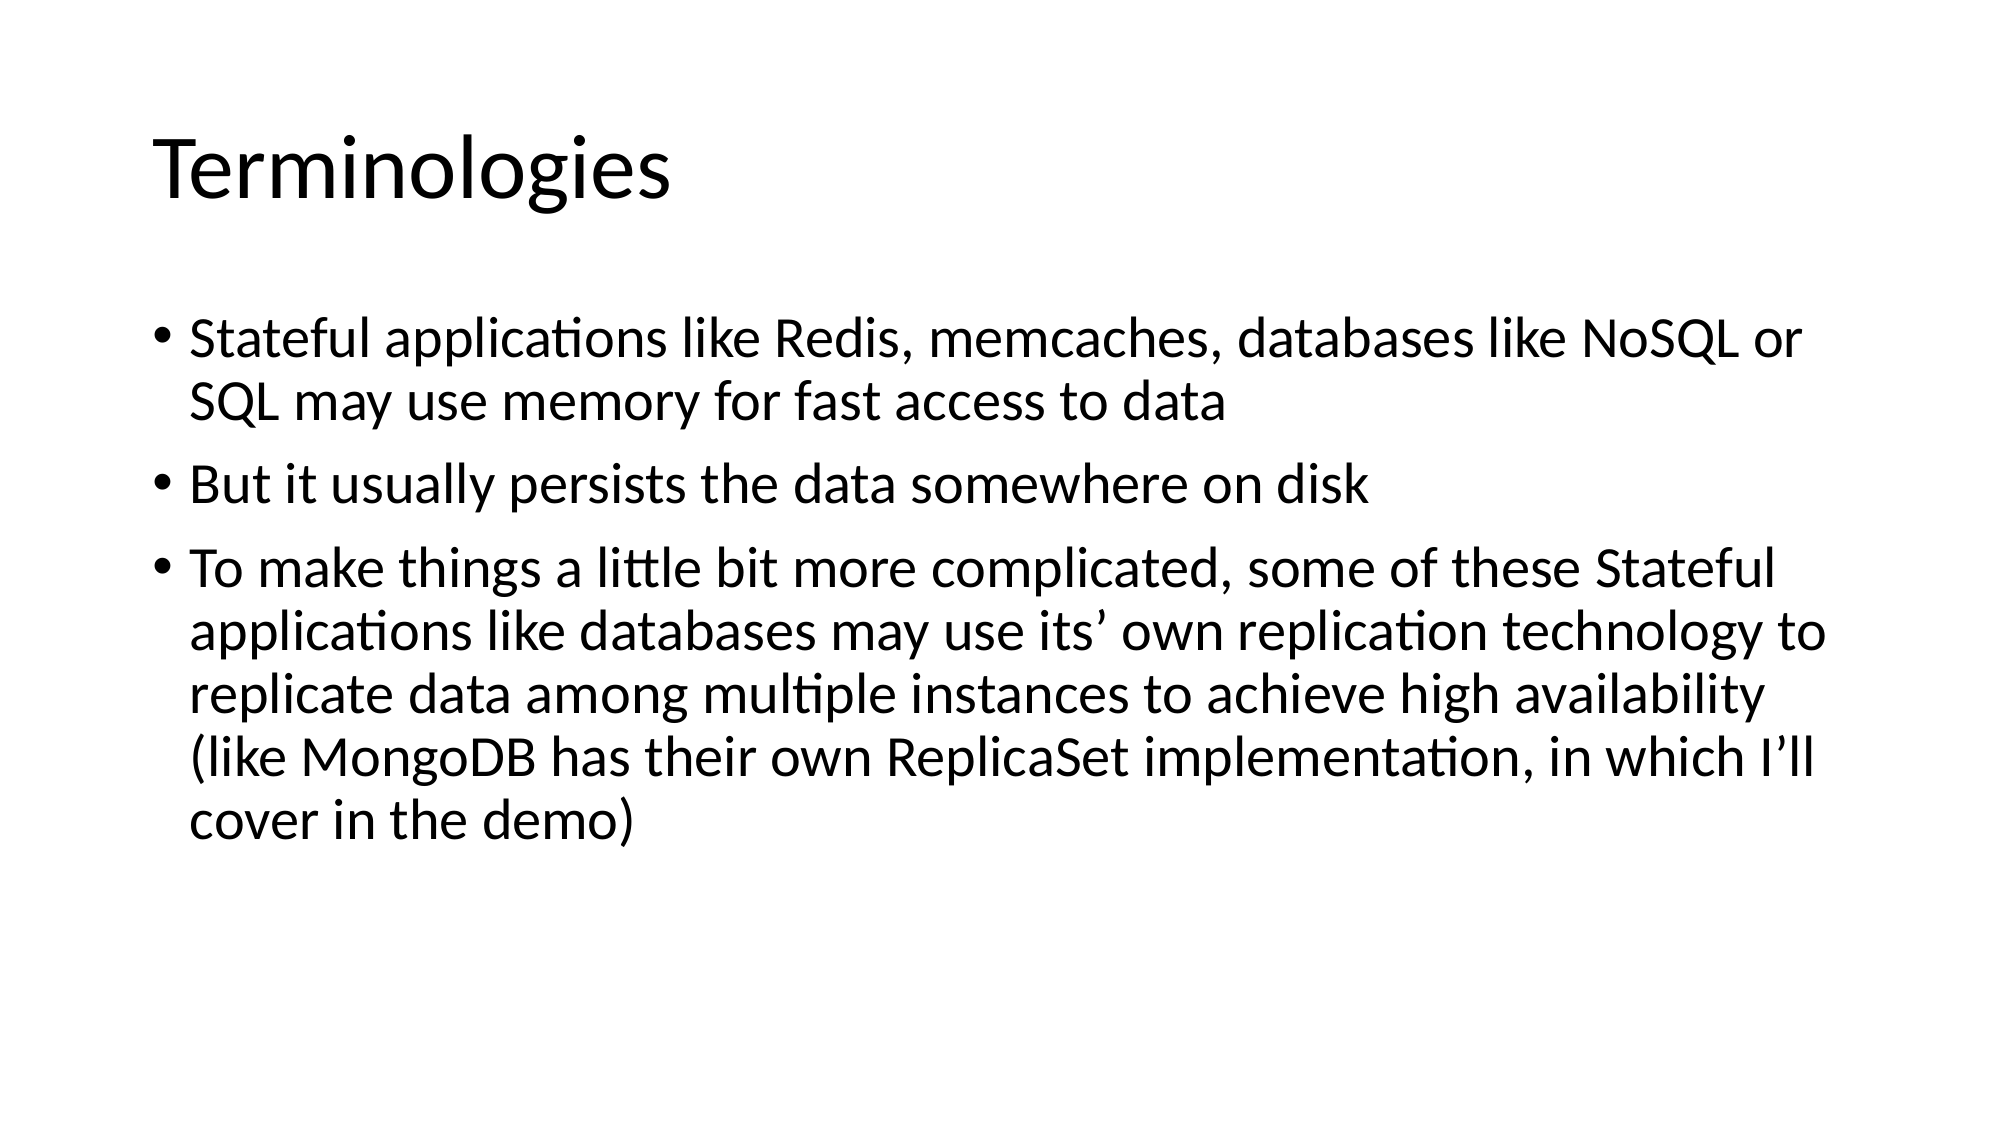

# Terminologies
Stateful applications like Redis, memcaches, databases like NoSQL or SQL may use memory for fast access to data
But it usually persists the data somewhere on disk
To make things a little bit more complicated, some of these Stateful applications like databases may use its’ own replication technology to replicate data among multiple instances to achieve high availability (like MongoDB has their own ReplicaSet implementation, in which I’ll cover in the demo)